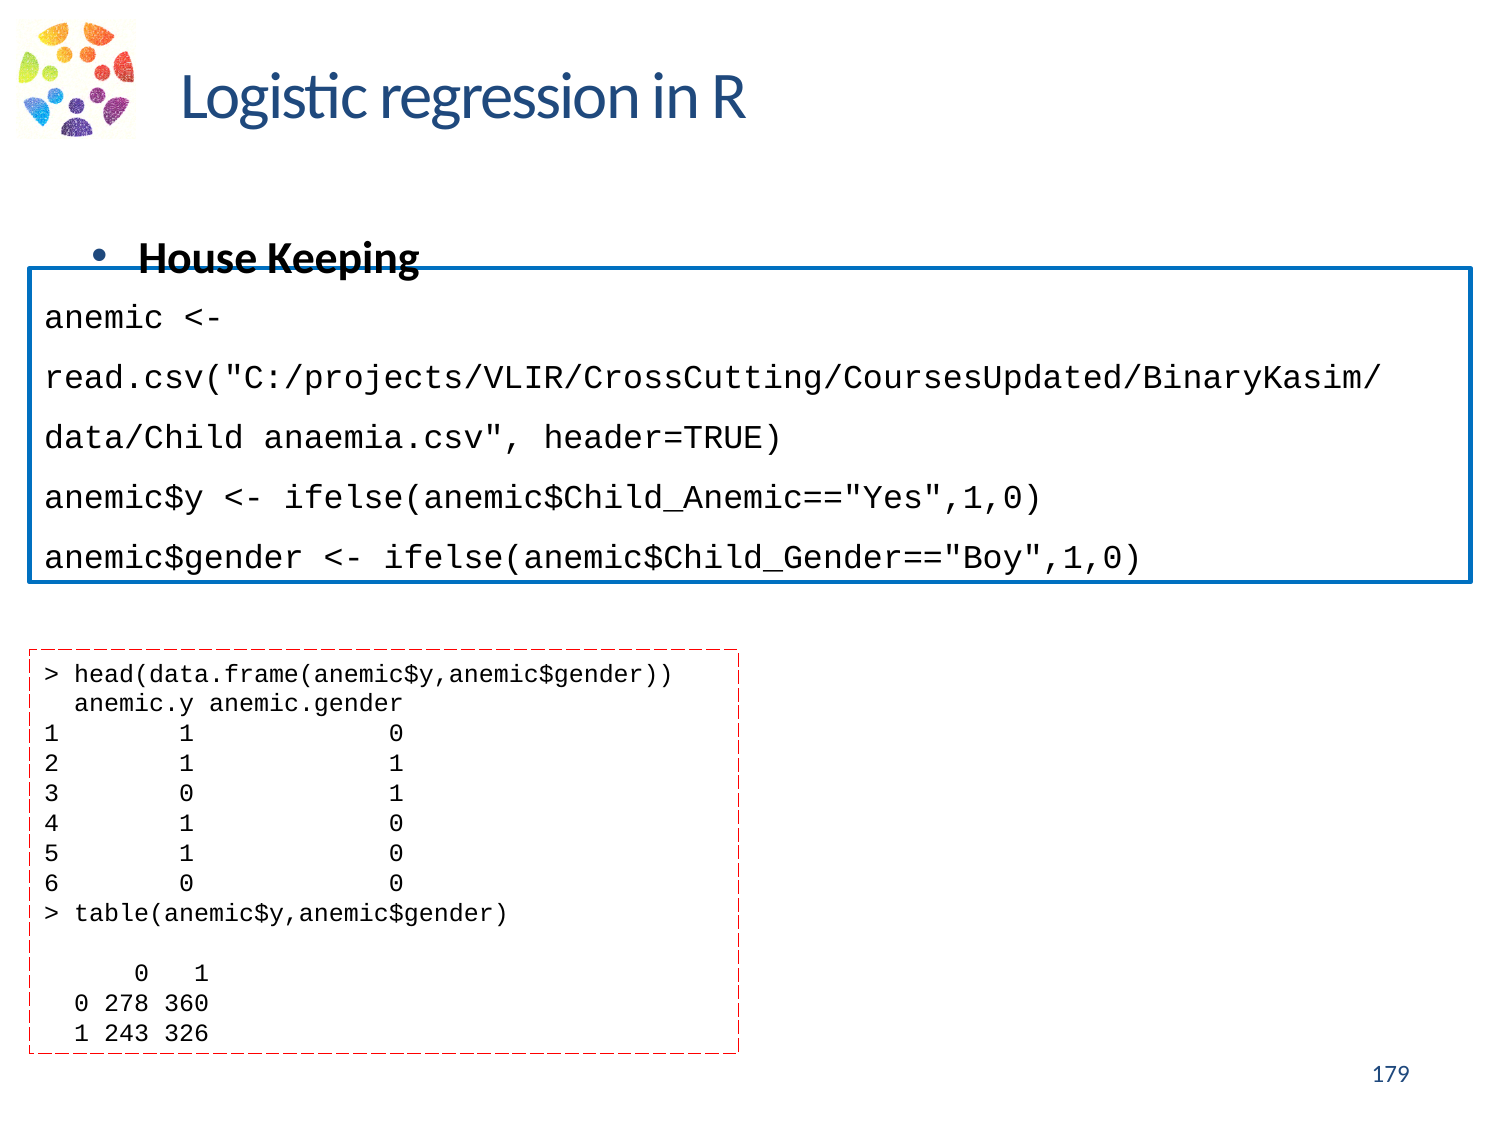

Logistic regression in R
House Keeping
anemic <- read.csv("C:/projects/VLIR/CrossCutting/CoursesUpdated/BinaryKasim/data/Child anaemia.csv", header=TRUE)
anemic$y <- ifelse(anemic$Child_Anemic=="Yes",1,0)
anemic$gender <- ifelse(anemic$Child_Gender=="Boy",1,0)
> head(data.frame(anemic$y,anemic$gender))
  anemic.y anemic.gender
1        1             0
2        1             1
3        0             1
4        1             0
5        1             0
6        0             0
> table(anemic$y,anemic$gender)

      0   1
  0 278 360
  1 243 326
179